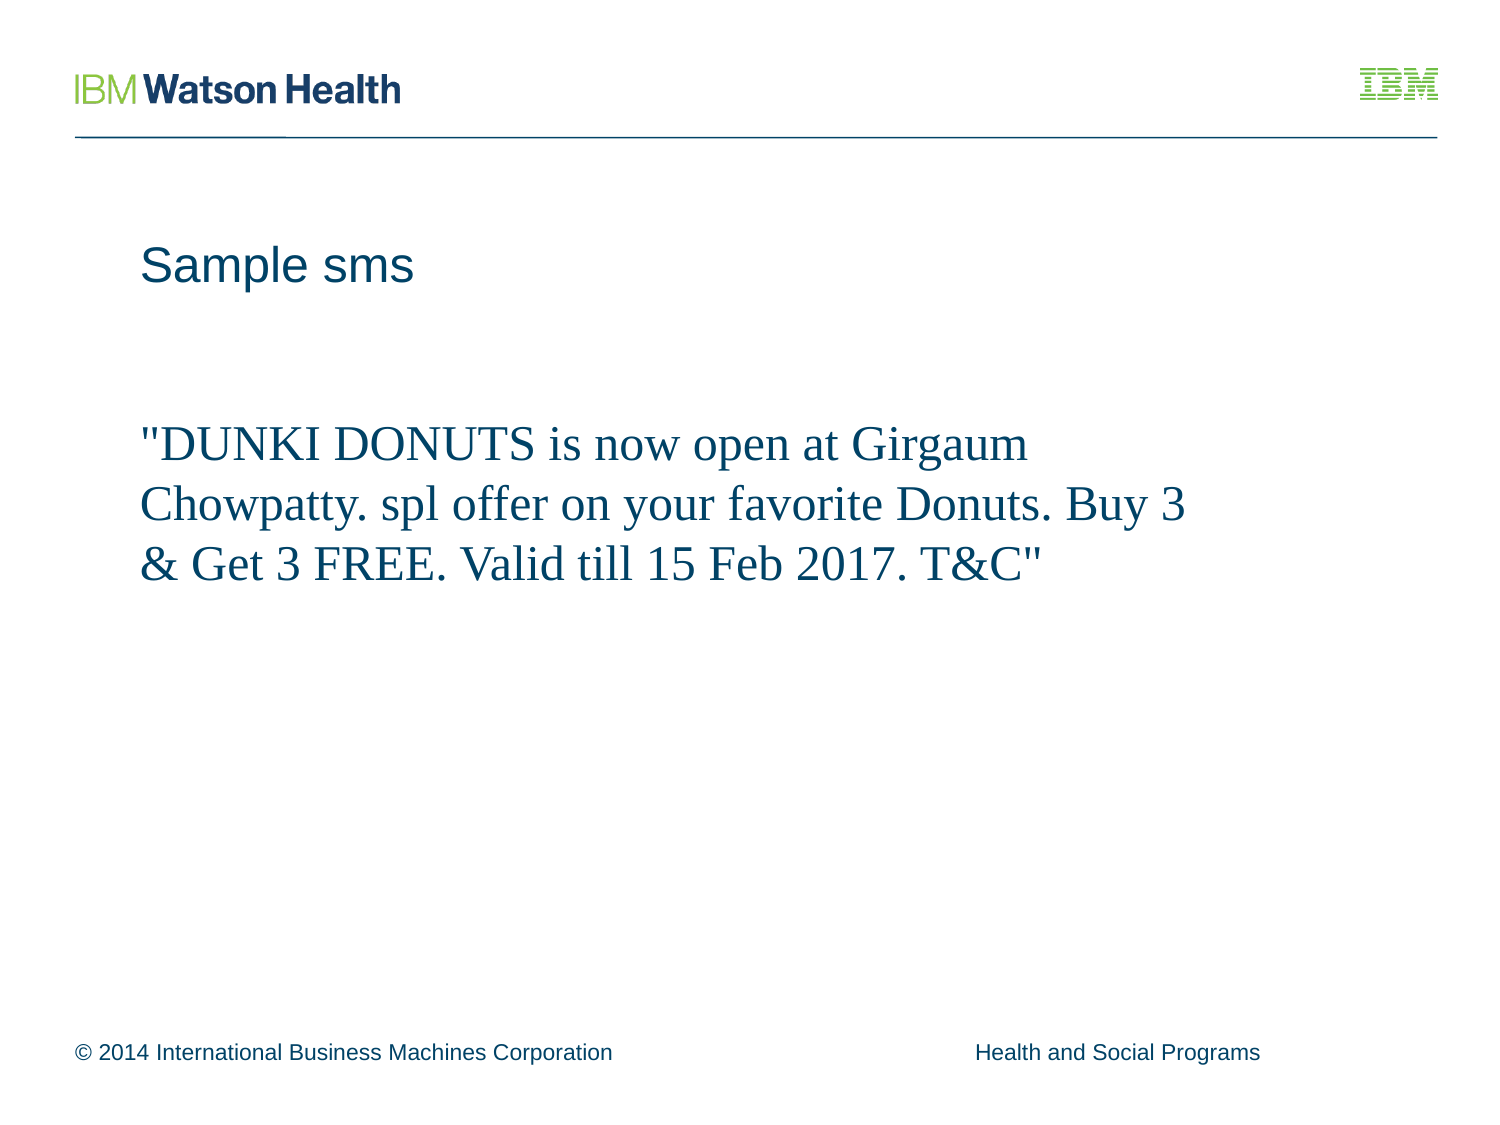

Sample sms
"DUNKI DONUTS is now open at Girgaum Chowpatty. spl offer on your favorite Donuts. Buy 3 & Get 3 FREE. Valid till 15 Feb 2017. T&C"
© 2014 International Business Machines Corporation			Health and Social Programs